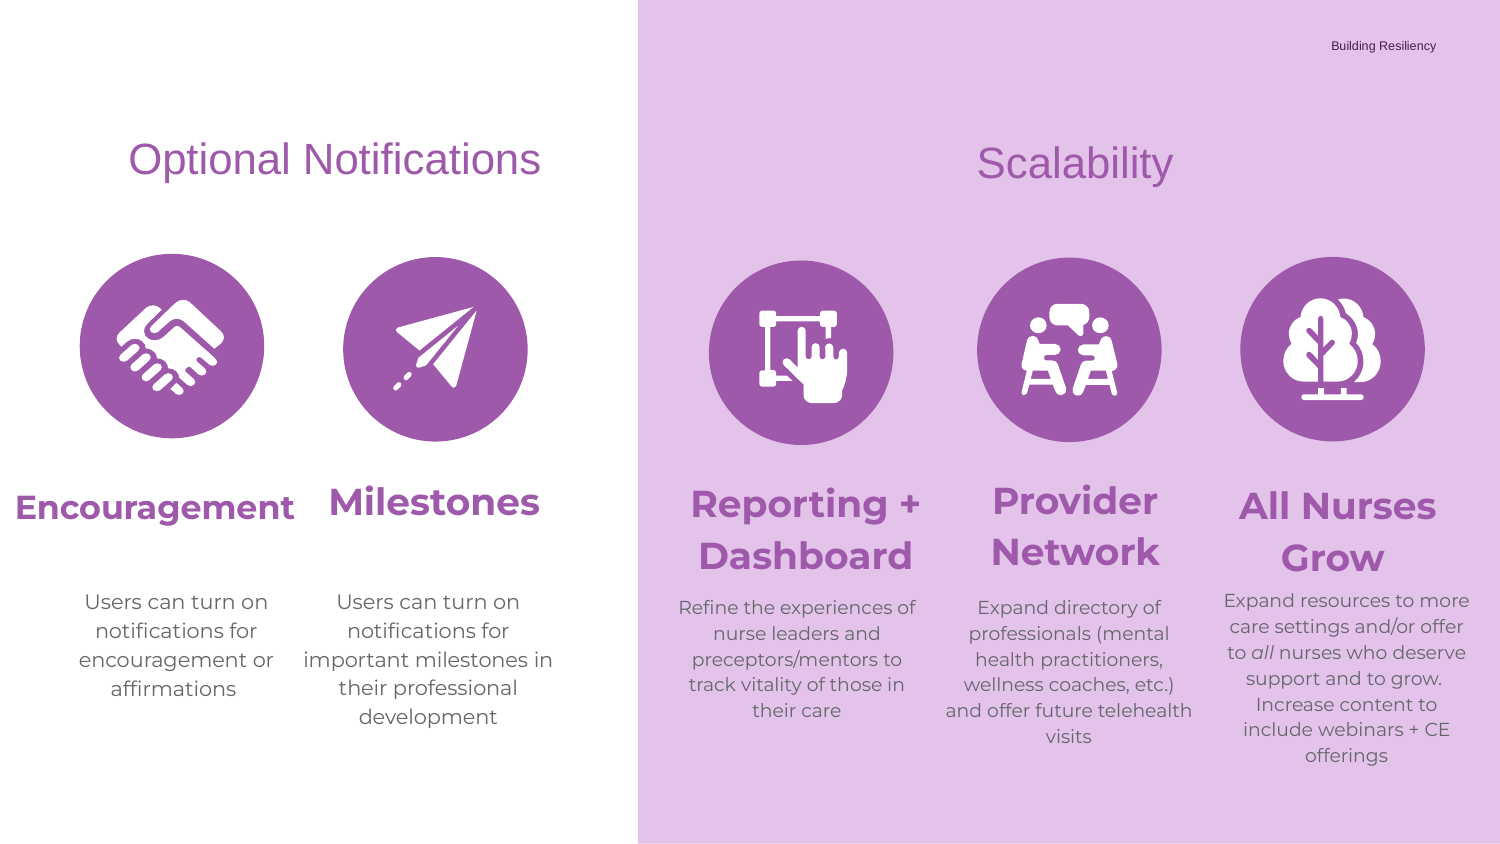

Building Resiliency
# Optional Notifications
Scalability

Provider Network
Milestones
Reporting + Dashboard
All Nurses Grow
Encouragement
Users can turn on notifications for important milestones in their professional development
Users can turn on notifications for encouragement or affirmations
Expand resources to more care settings and/or offer to all nurses who deserve support and to grow.  Increase content to include webinars + CE offerings
Refine the experiences of nurse leaders and preceptors/mentors to track vitality of those in their care
Expand directory of professionals (mental health practitioners, wellness coaches, etc.) and offer future telehealth visits